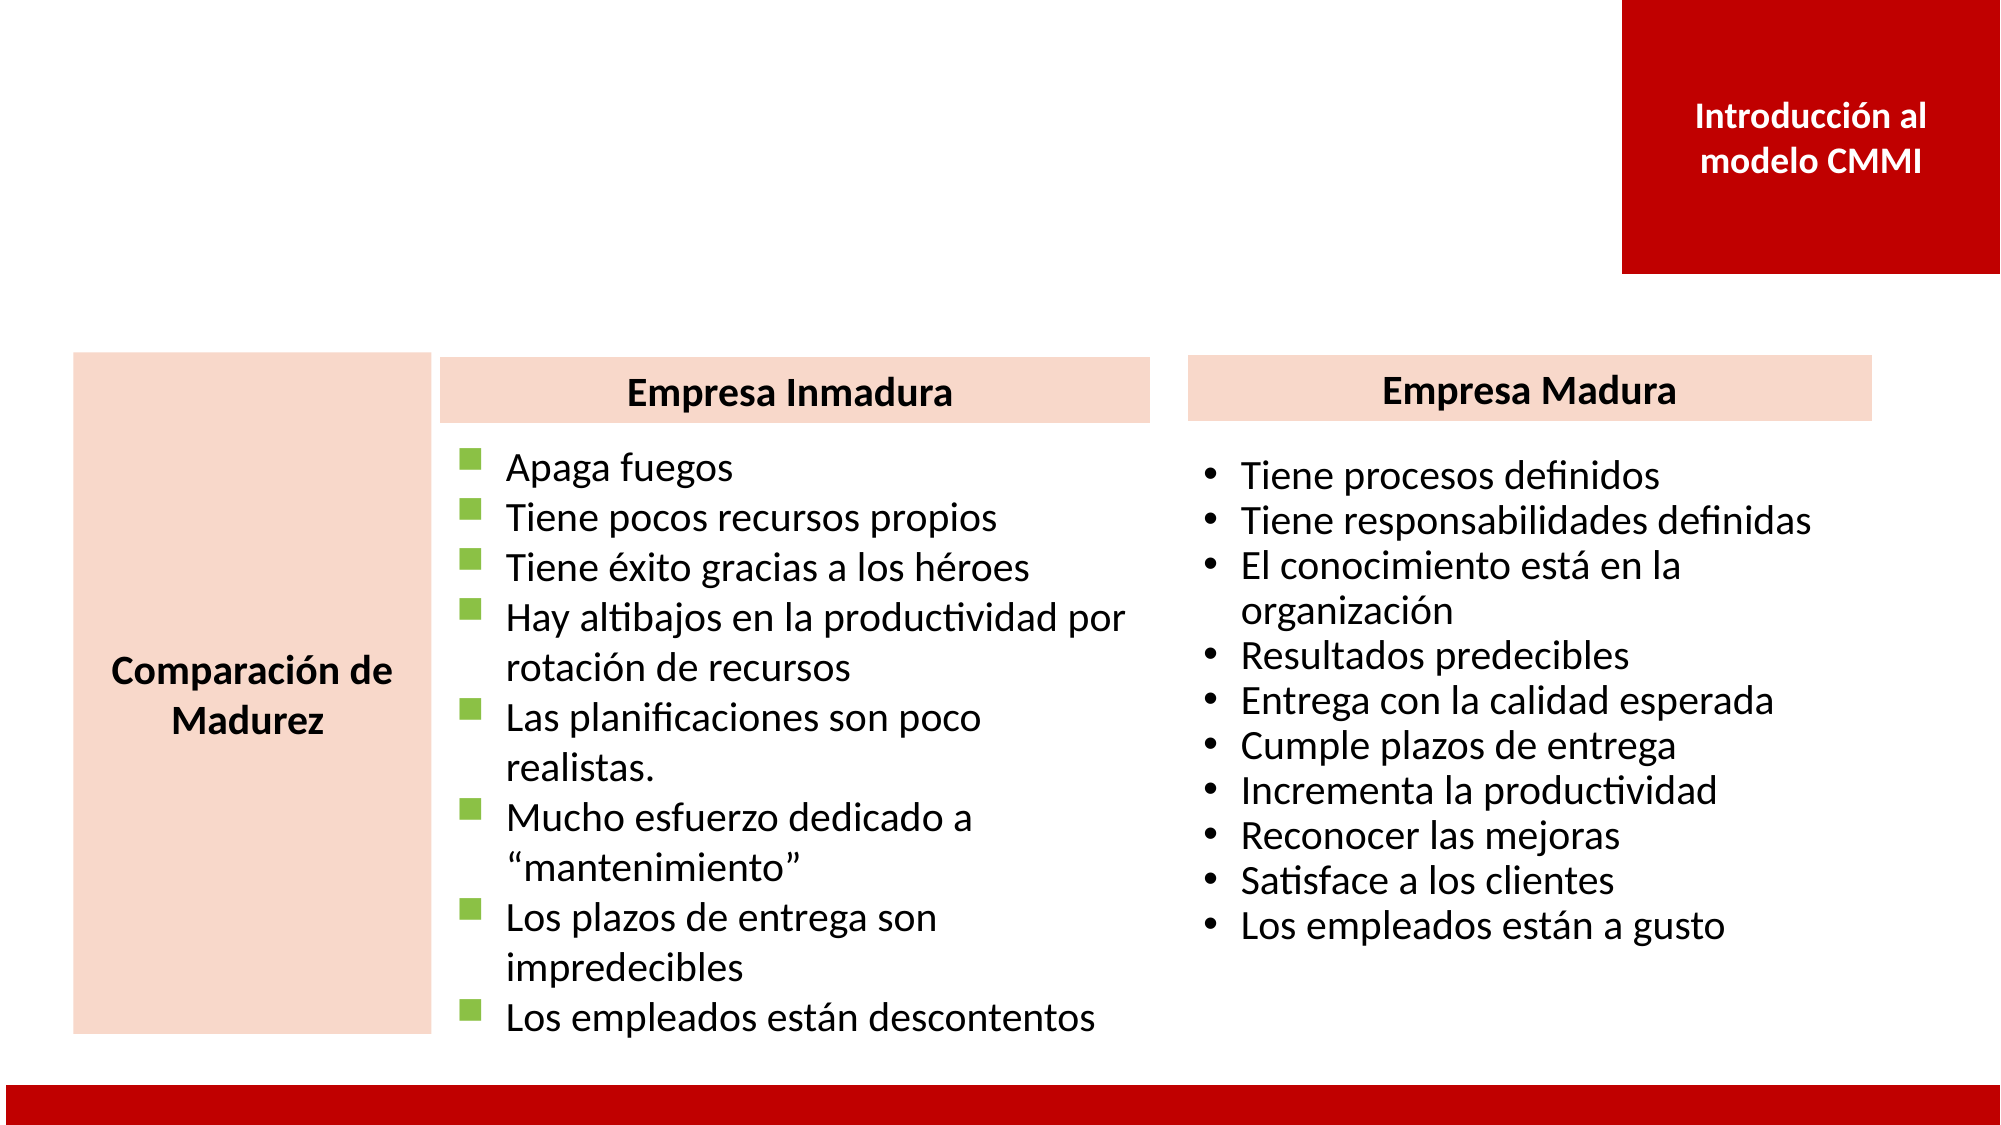

Introducción al modelo CMMI
Comparación de Madurez
Empresa Madura
Empresa Inmadura
Apaga fuegos
Tiene pocos recursos propios
Tiene éxito gracias a los héroes
Hay altibajos en la productividad por rotación de recursos
Las planificaciones son poco realistas.
Mucho esfuerzo dedicado a “mantenimiento”
Los plazos de entrega son impredecibles
Los empleados están descontentos
Tiene procesos definidos
Tiene responsabilidades definidas
El conocimiento está en la organización
Resultados predecibles
Entrega con la calidad esperada
Cumple plazos de entrega
Incrementa la productividad
Reconocer las mejoras
Satisface a los clientes
Los empleados están a gusto